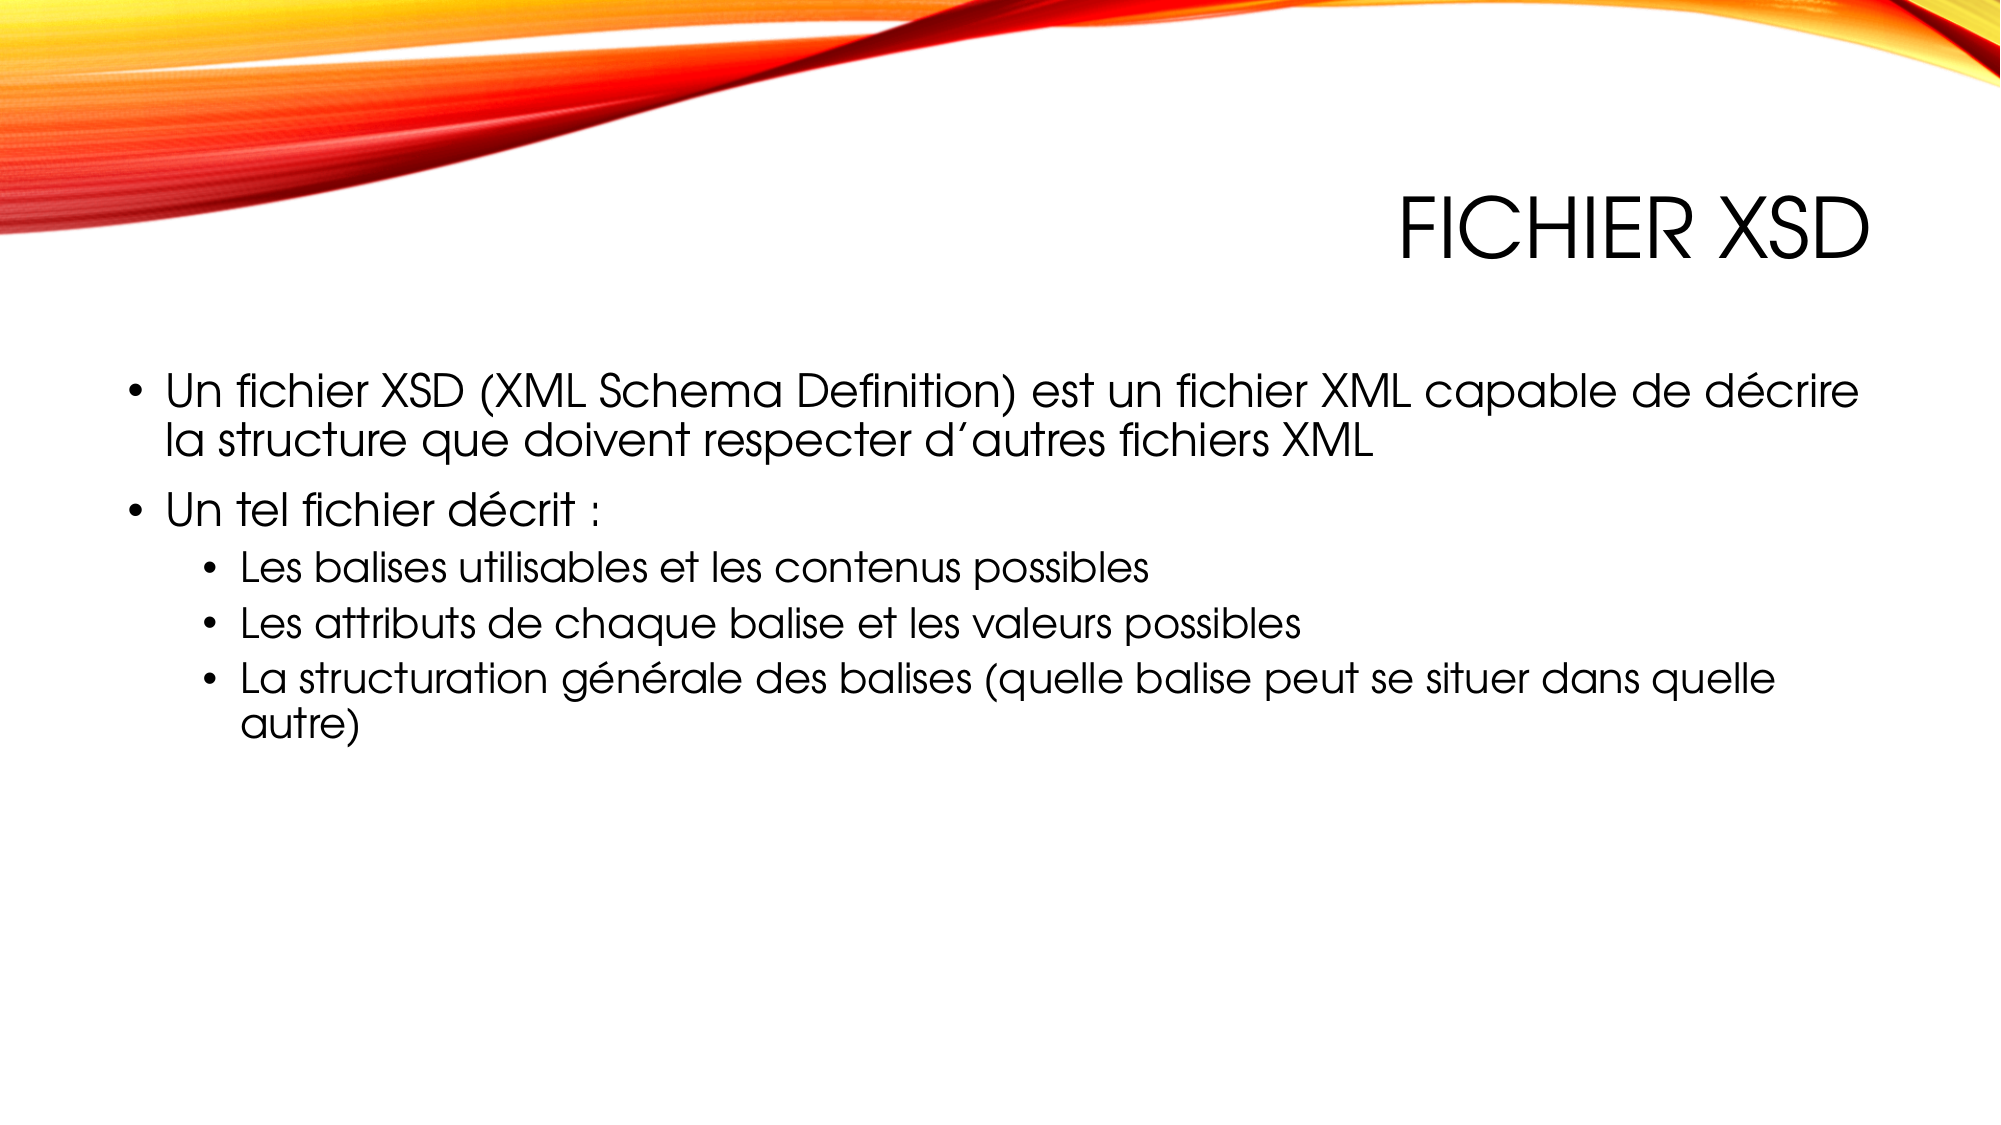

# Fichier XSD
Un fichier XSD (XML Schema Definition) est un fichier XML capable de décrire la structure que doivent respecter d’autres fichiers XML
Un tel fichier décrit :
Les balises utilisables et les contenus possibles
Les attributs de chaque balise et les valeurs possibles
La structuration générale des balises (quelle balise peut se situer dans quelle autre)